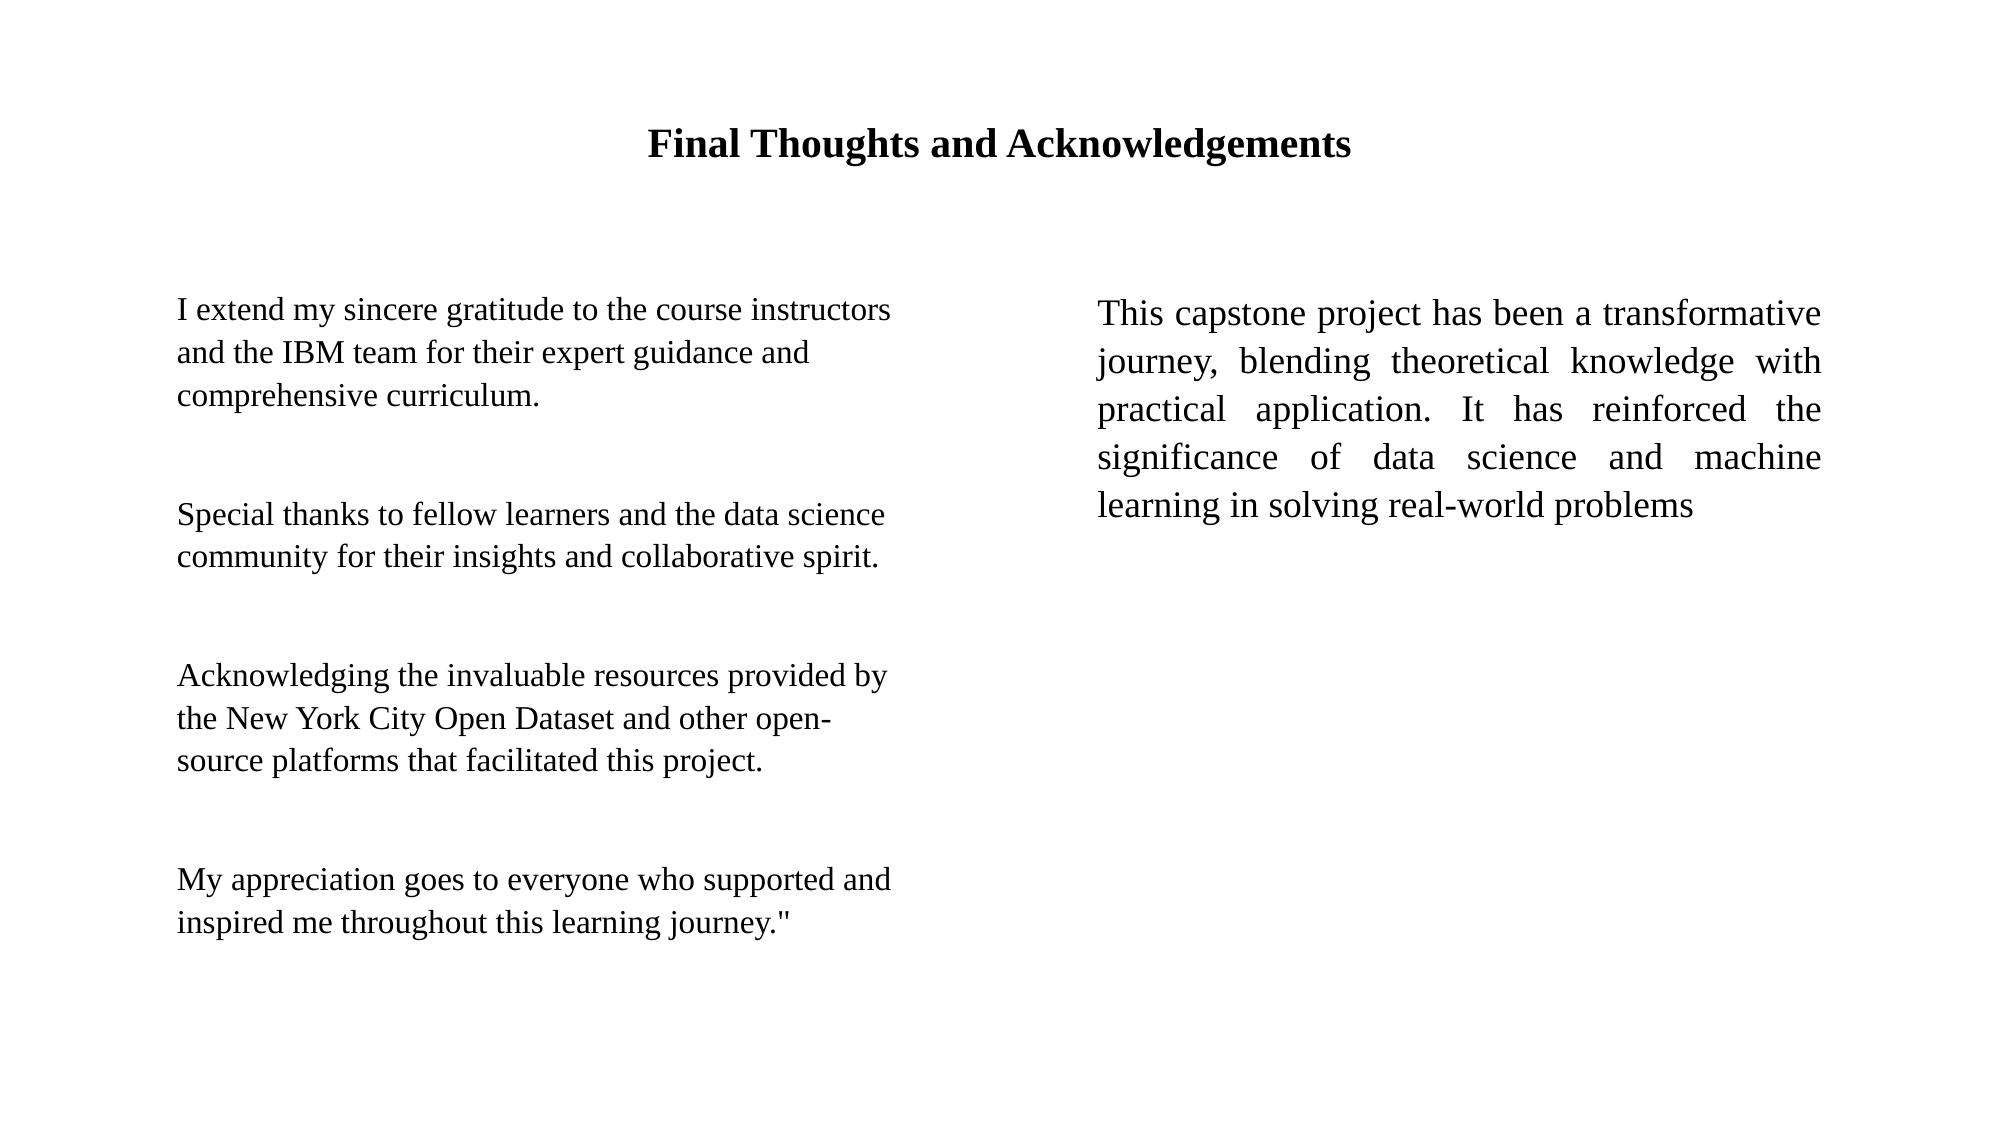

# Final Thoughts and Acknowledgements
I extend my sincere gratitude to the course instructors and the IBM team for their expert guidance and comprehensive curriculum.

Special thanks to fellow learners and the data science community for their insights and collaborative spirit.

Acknowledging the invaluable resources provided by the New York City Open Dataset and other open-source platforms that facilitated this project.

My appreciation goes to everyone who supported and inspired me throughout this learning journey."

This capstone project has been a transformative journey, blending theoretical knowledge with practical application. It has reinforced the significance of data science and machine learning in solving real-world problems